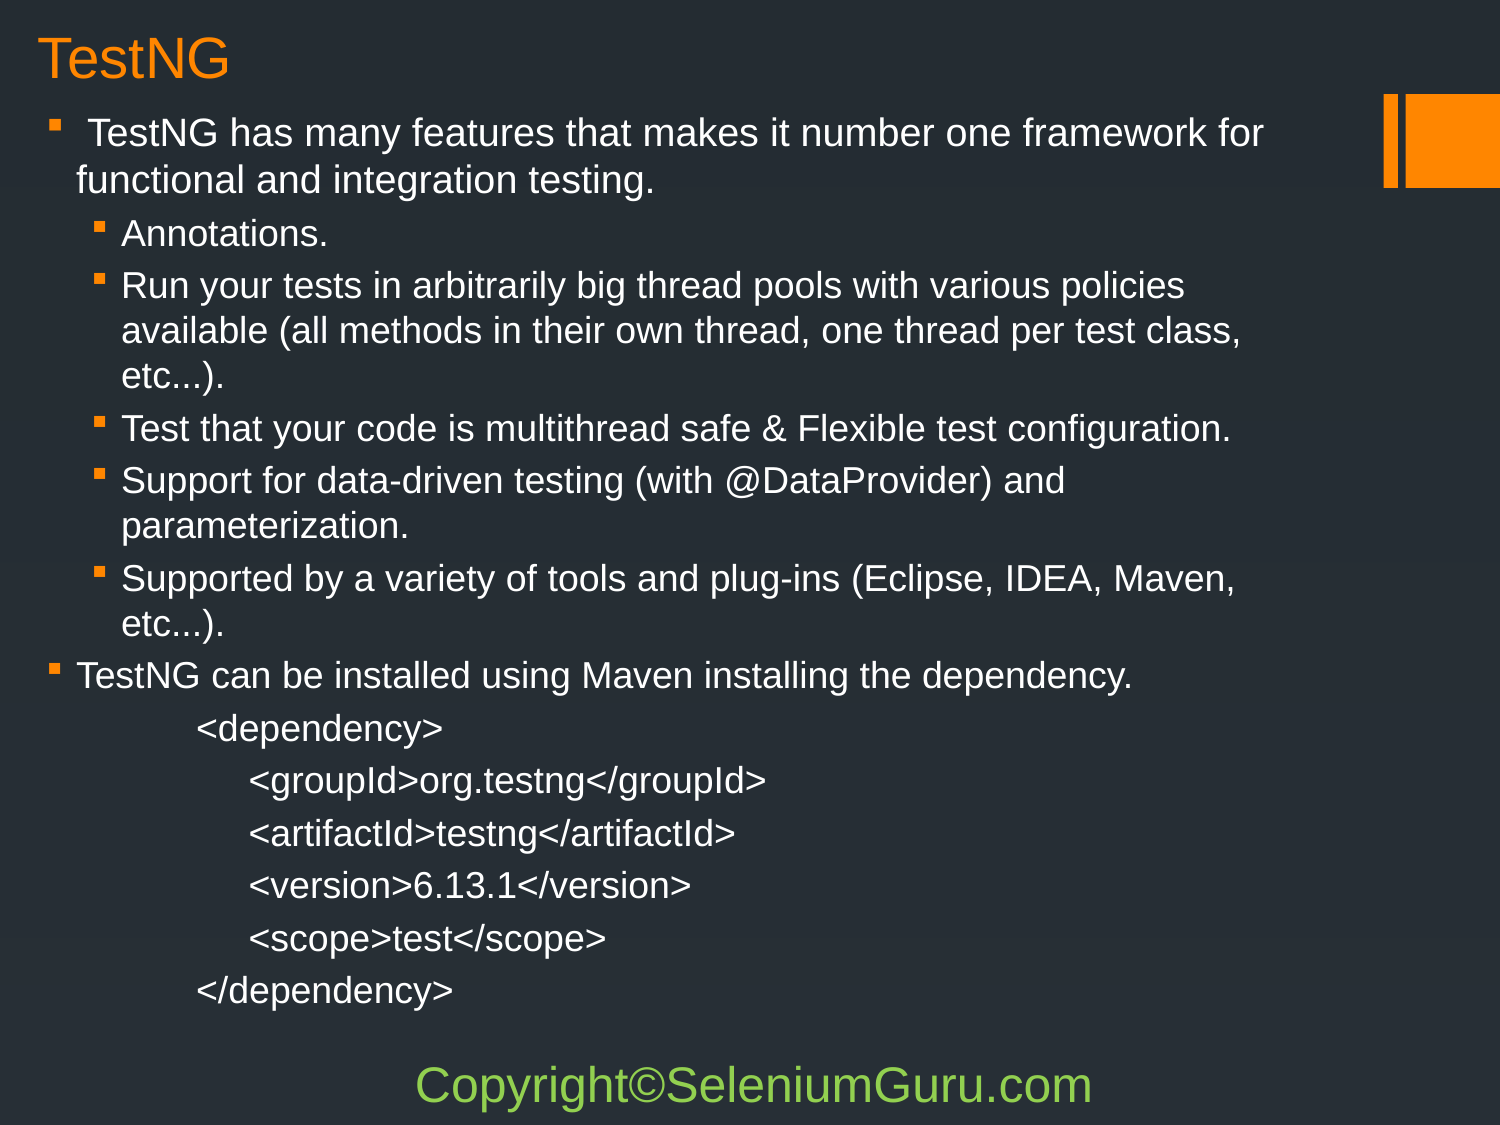

# TestNG
 TestNG has many features that makes it number one framework for functional and integration testing.
Annotations.
Run your tests in arbitrarily big thread pools with various policies available (all methods in their own thread, one thread per test class, etc...).
Test that your code is multithread safe & Flexible test configuration.
Support for data-driven testing (with @DataProvider) and parameterization.
Supported by a variety of tools and plug-ins (Eclipse, IDEA, Maven, etc...).
TestNG can be installed using Maven installing the dependency.
	<dependency>
   	     <groupId>org.testng</groupId>
   	     <artifactId>testng</artifactId>
   	     <version>6.13.1</version>
    	     <scope>test</scope>
	</dependency>

Copyright©SeleniumGuru.com